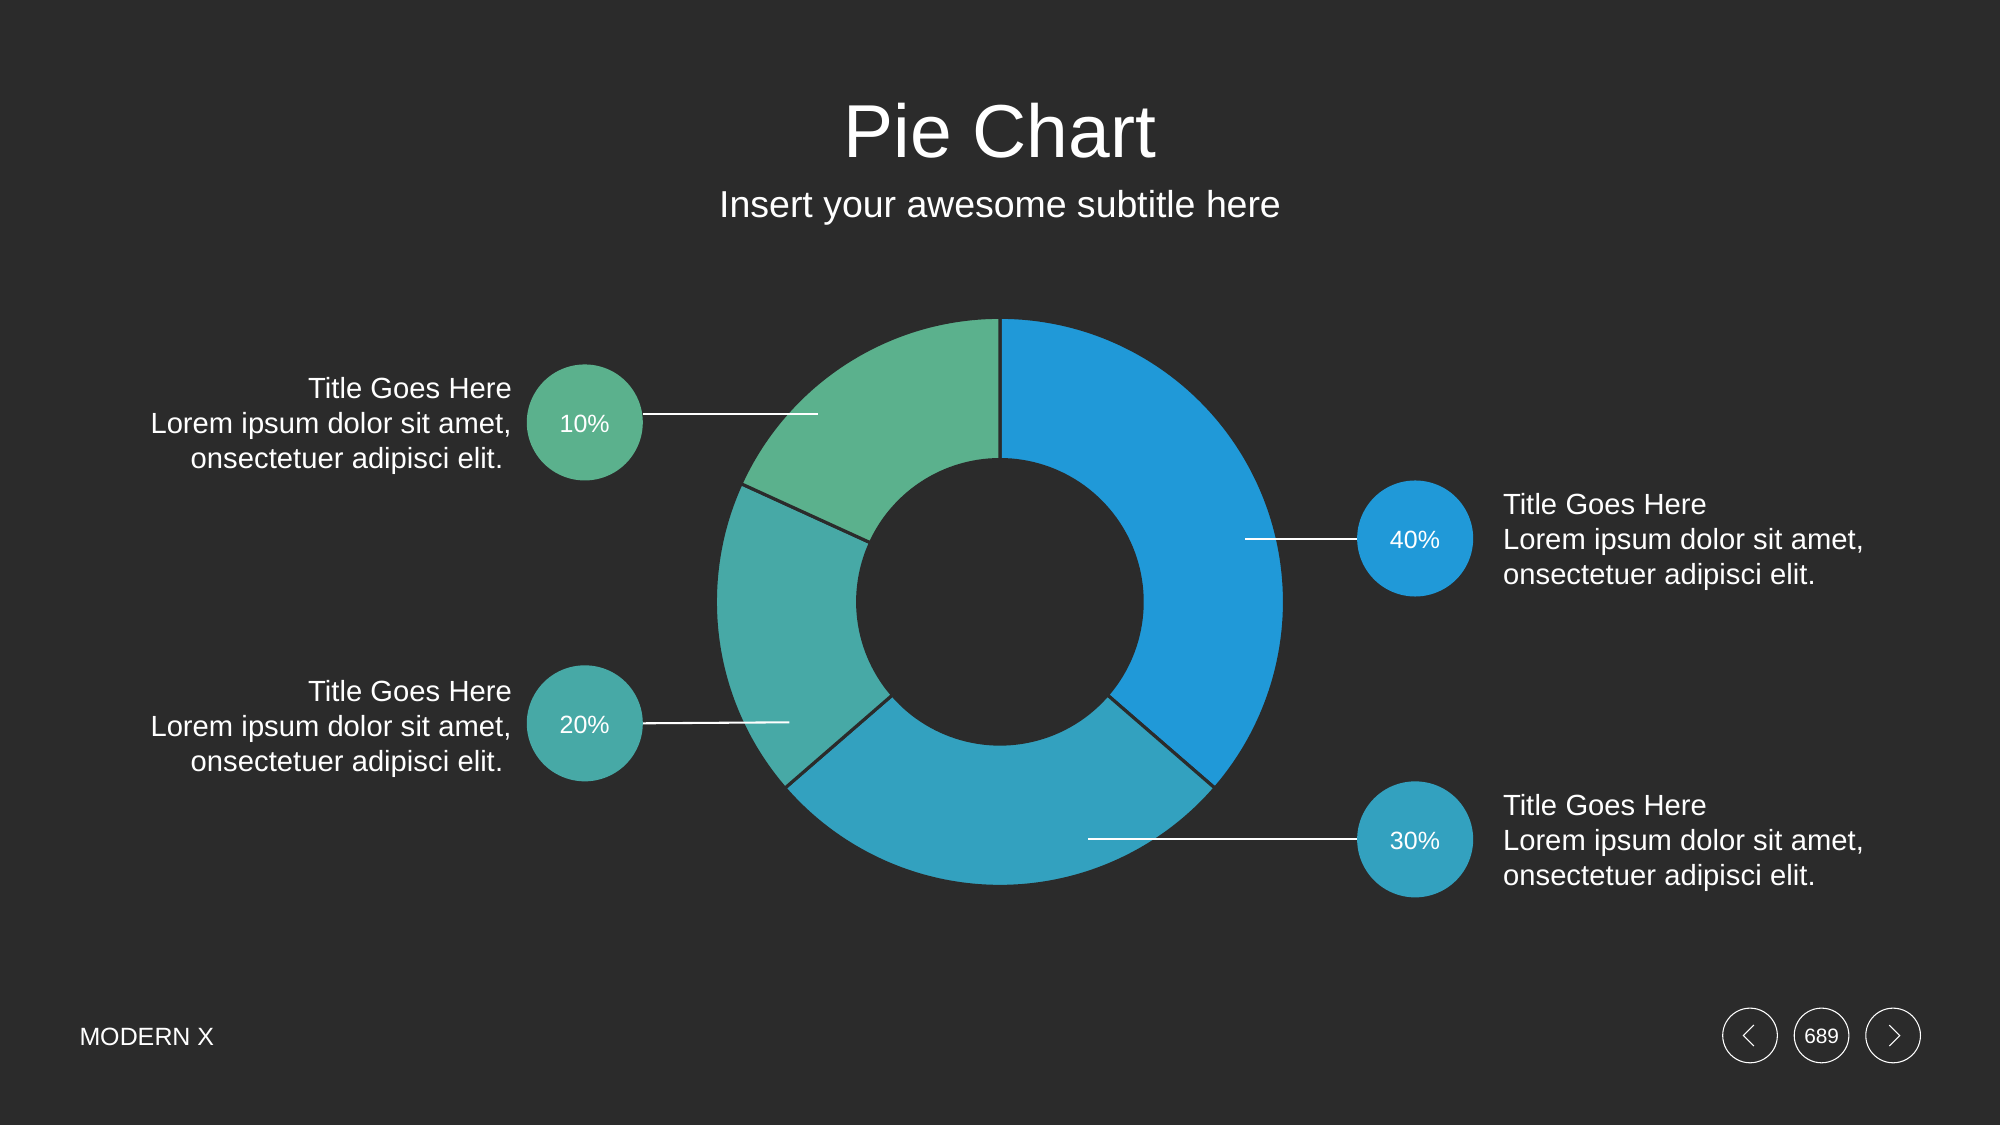

# Pie Chart
Insert your awesome subtitle here

### Chart

| Category | Sales |
|---|---|
| 1st Qtr | 4.0 |
| 2nd Qtr | 3.0 |
| 3rd Qtr | 2.0 |
| 4th Qtr | 2.0 |
Title Goes Here
Lorem ipsum dolor sit amet, onsectetuer adipisci elit.
10%
Title Goes Here
Lorem ipsum dolor sit amet, onsectetuer adipisci elit.
40%
Title Goes Here
Lorem ipsum dolor sit amet, onsectetuer adipisci elit.
20%
Title Goes Here
Lorem ipsum dolor sit amet, onsectetuer adipisci elit.
30%